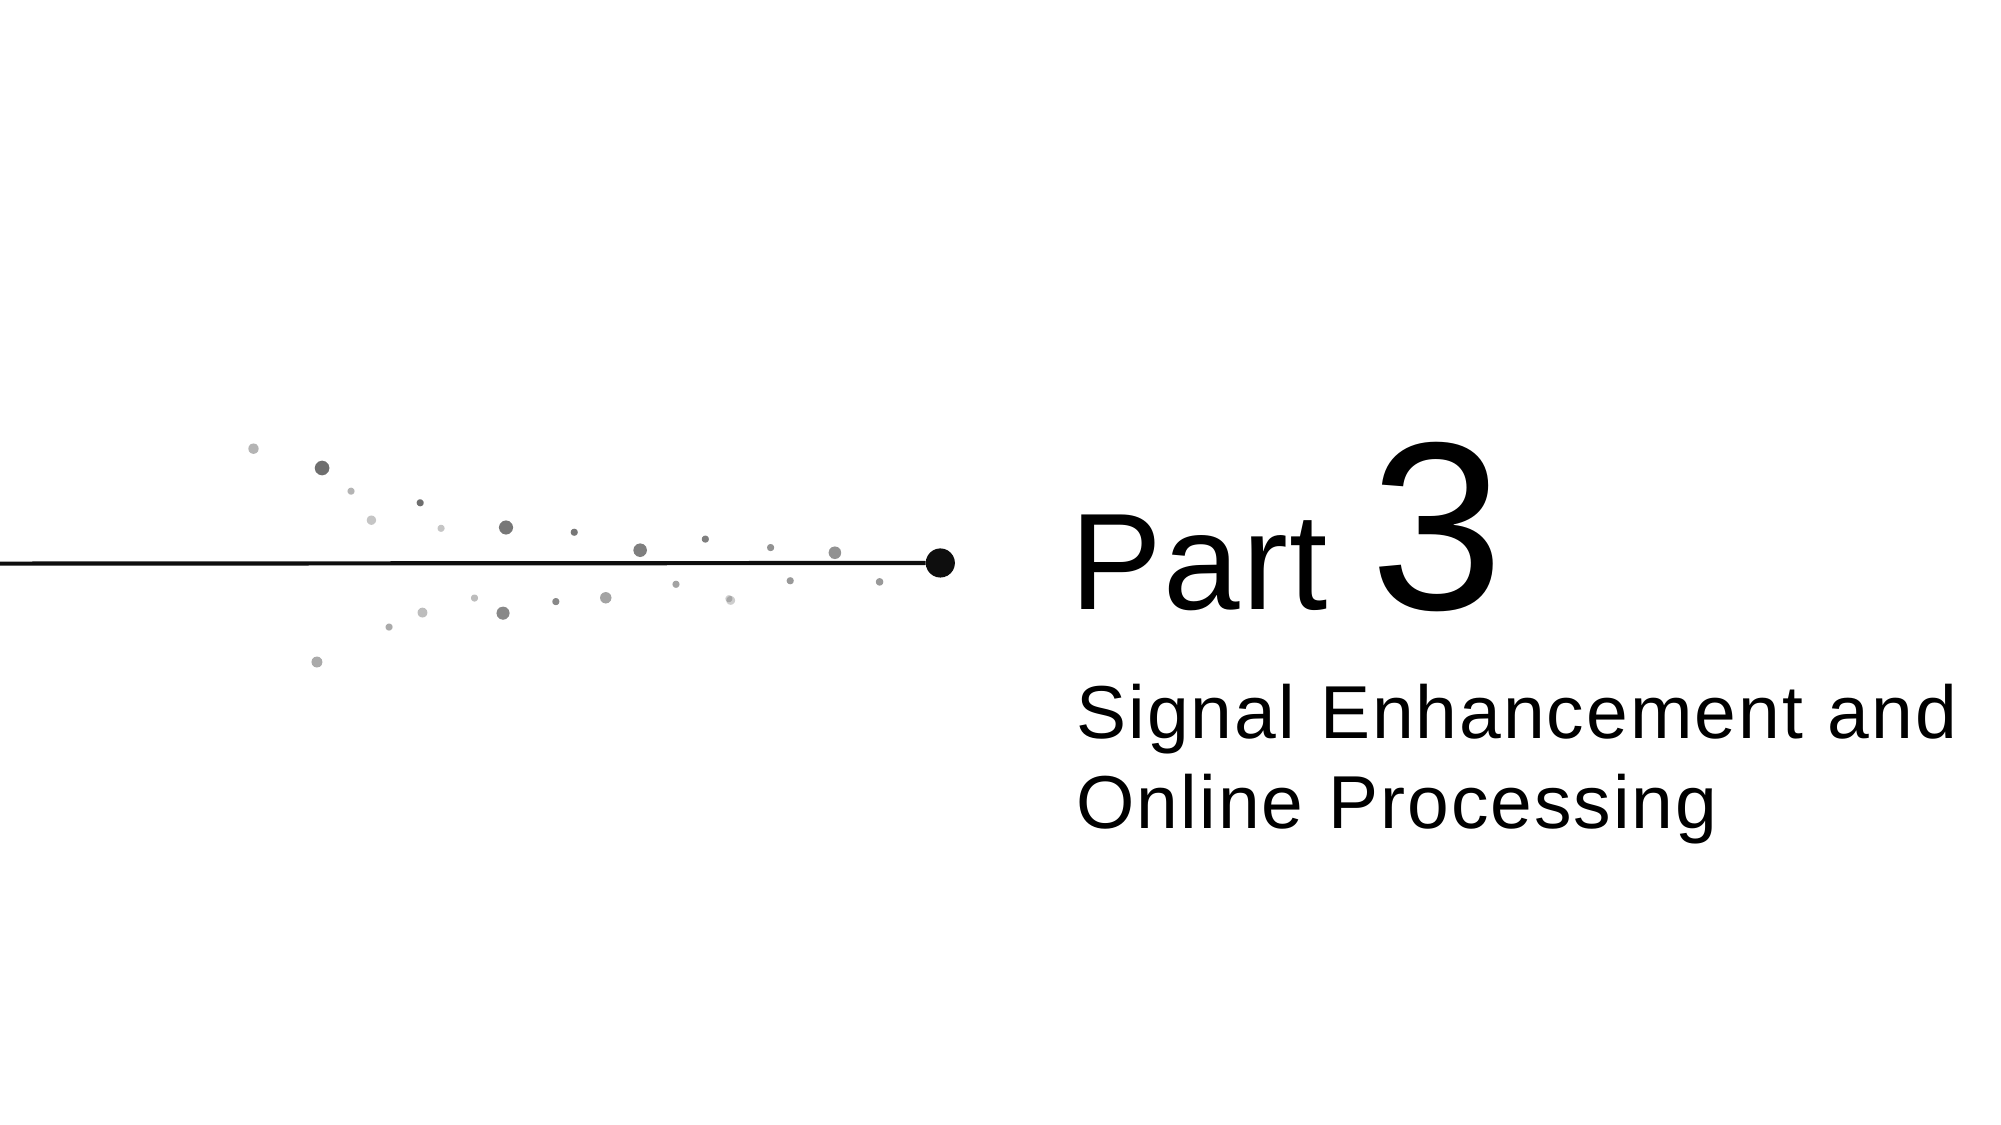

Part 3

Signal Enhancement and Online Processing